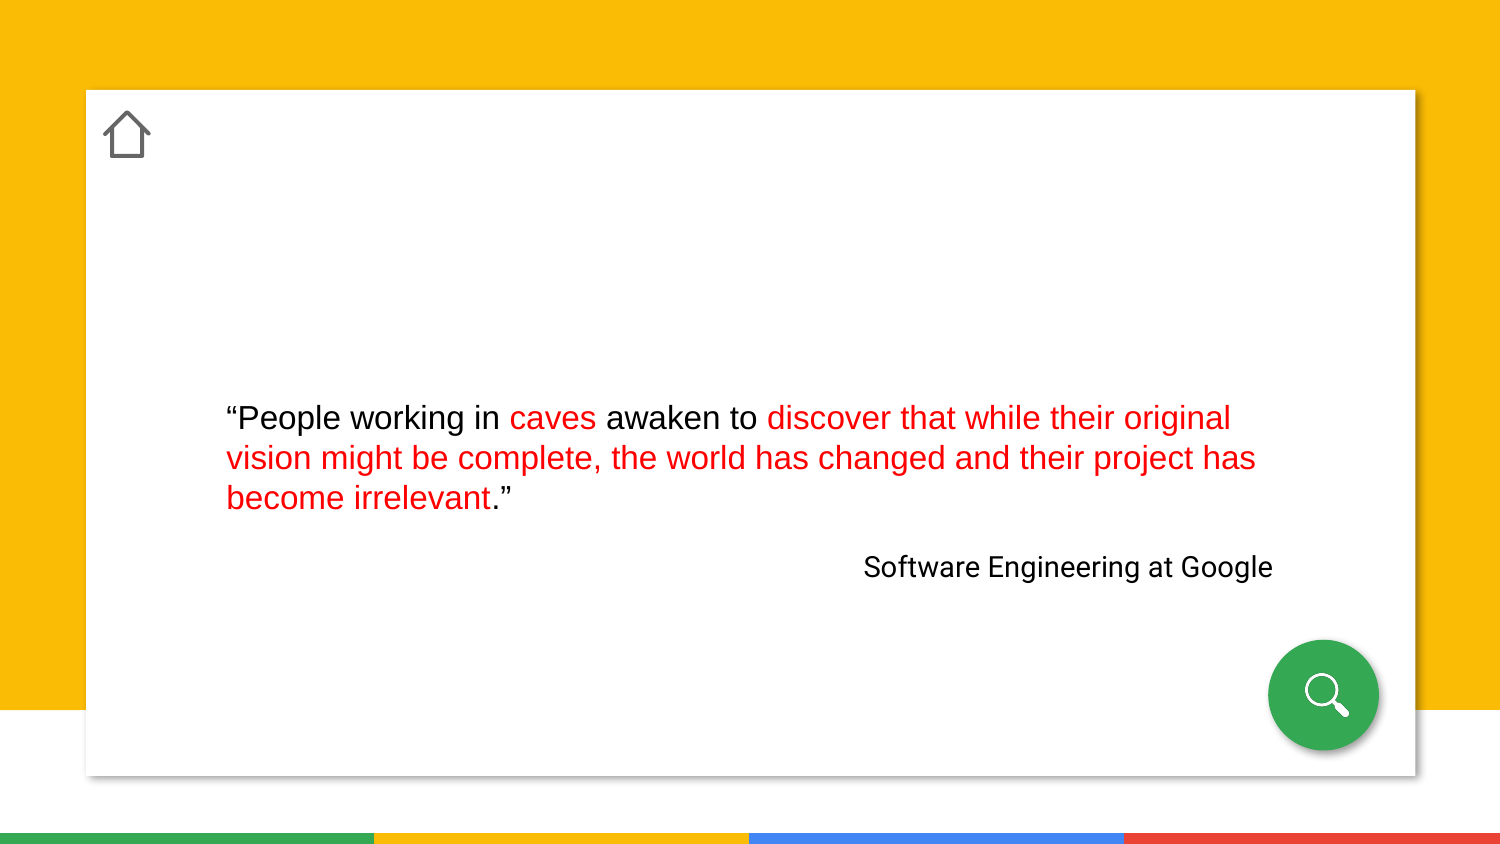

“People working in caves awaken to discover that while their original vision might be complete, the world has changed and their project has become irrelevant.”
Software Engineering at Google